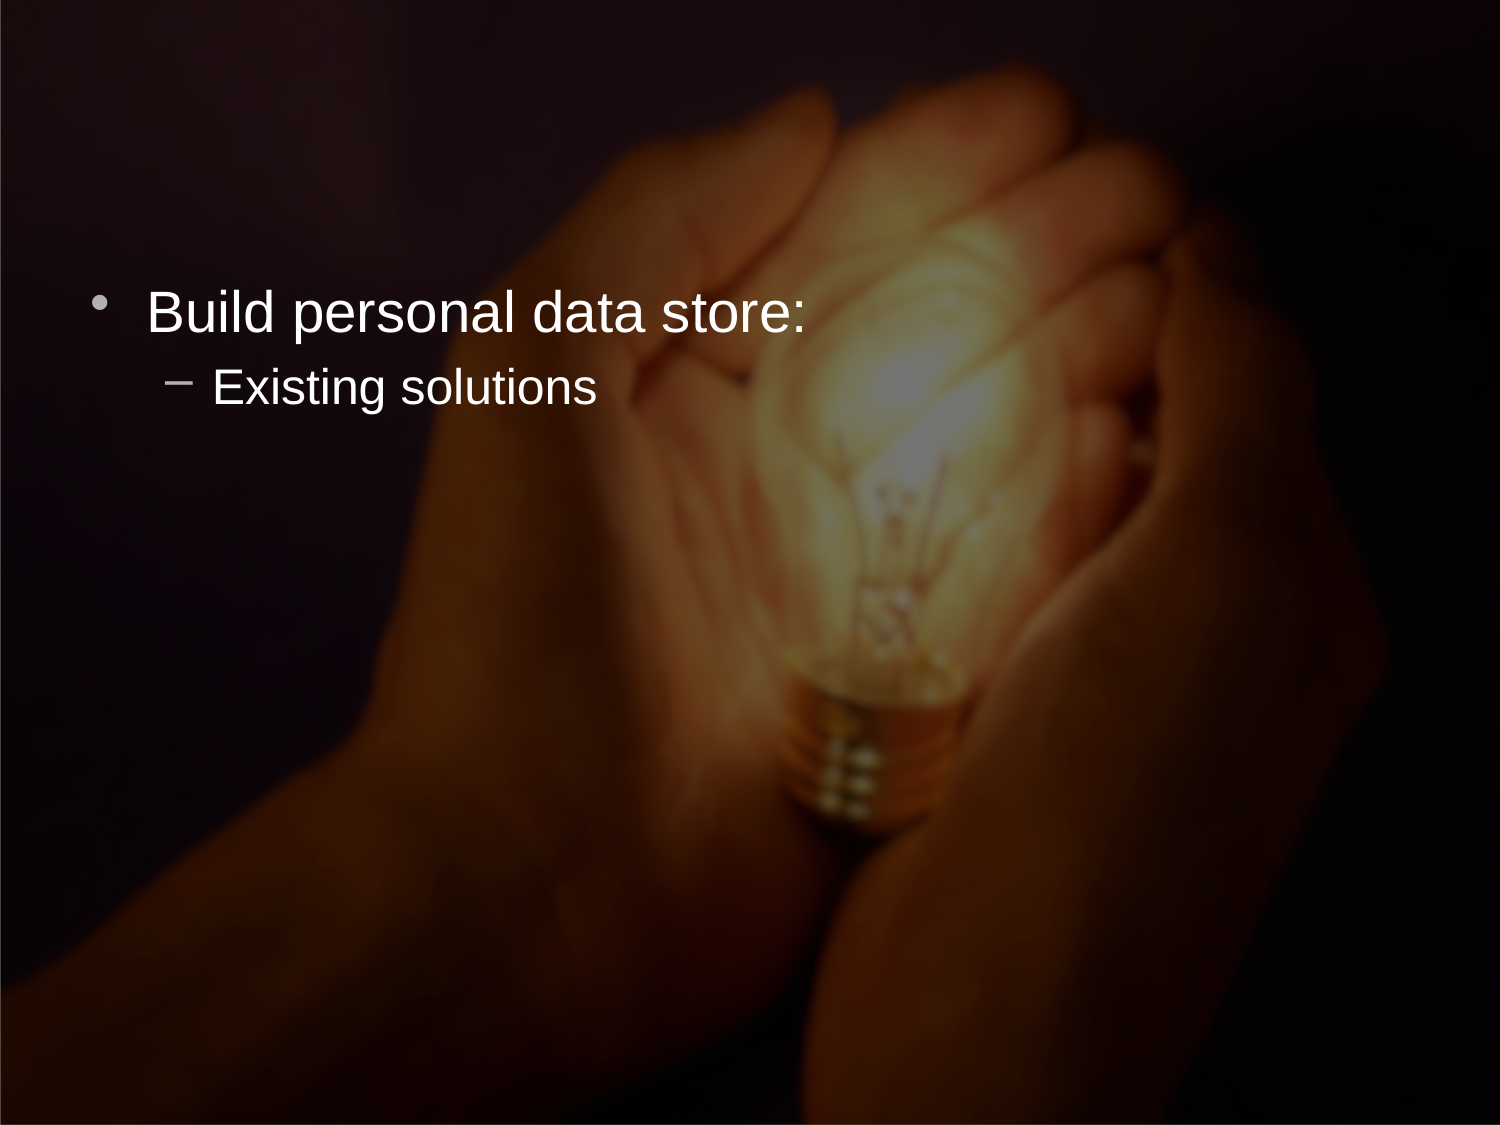

#
Build personal data store:
Existing solutions